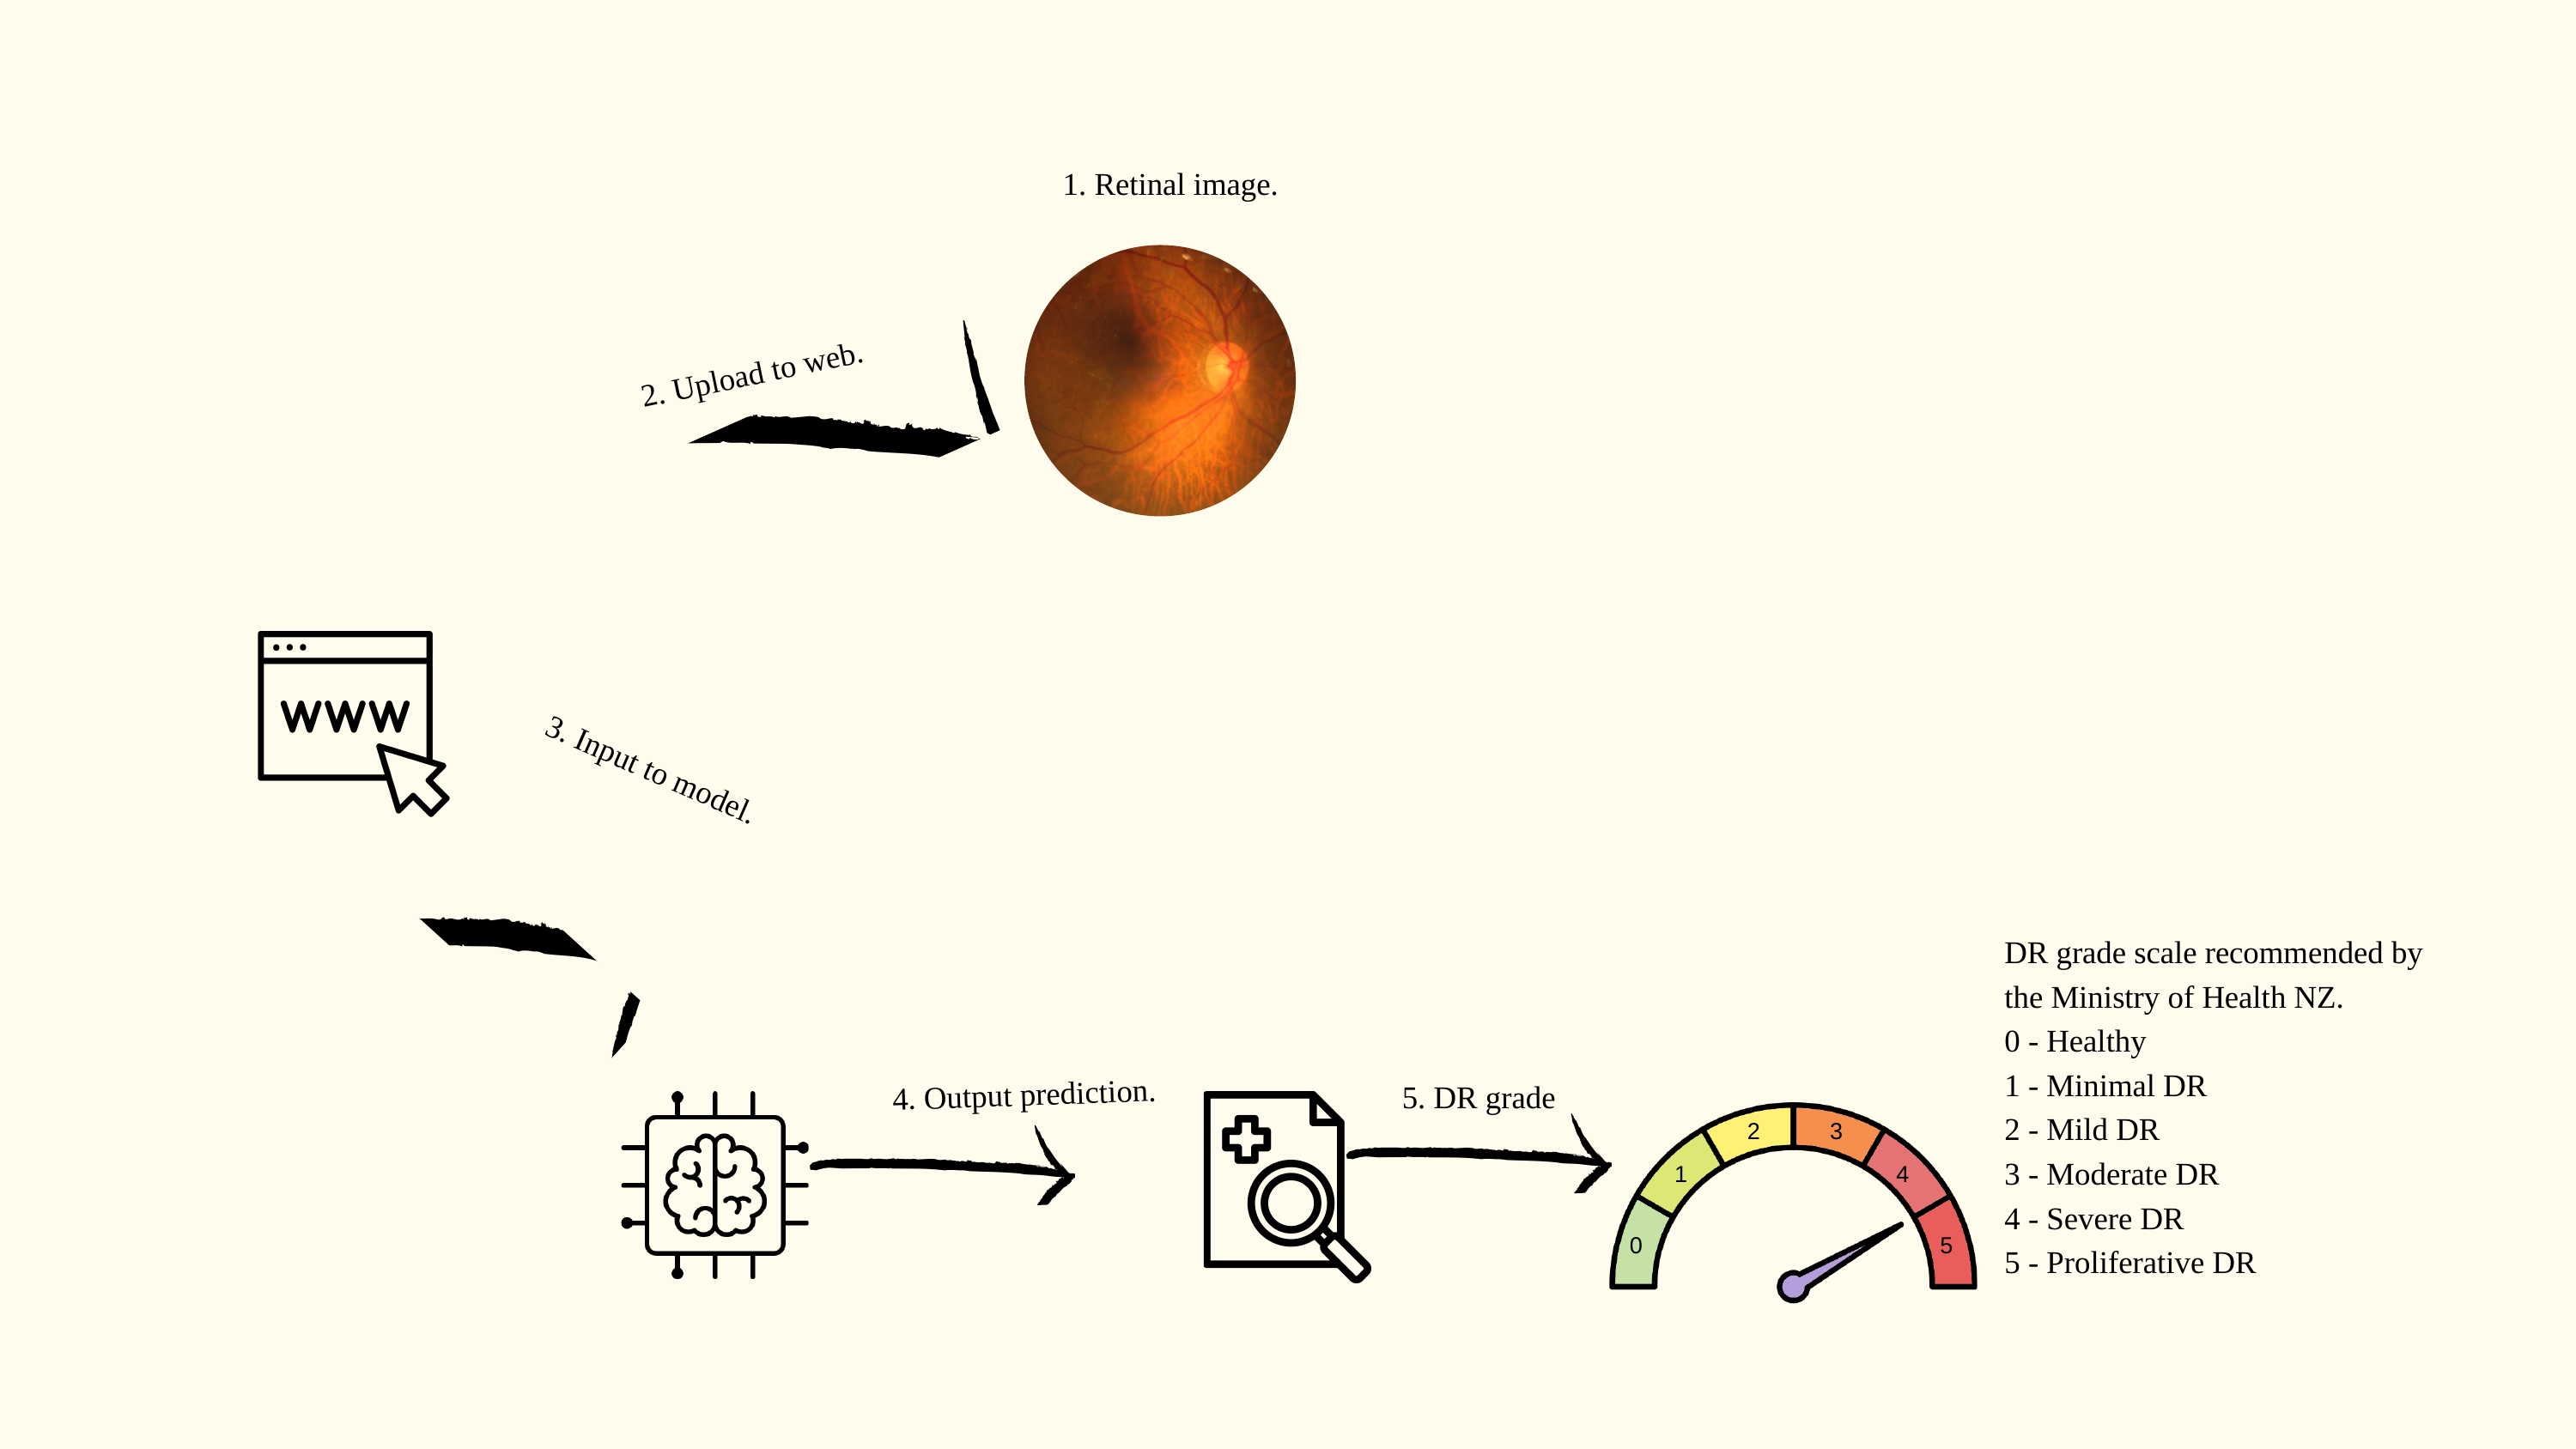

1. Retinal image.

2. Upload to web.

3. Input to model.

DR grade scale recommended by the Ministry of Health NZ.
0 - Healthy
1 - Minimal DR
2 - Mild DR
3 - Moderate DR
4 - Severe DR
5 - Proliferative DR
4. Output prediction.
5. DR grade

2
3
1
4
0
5